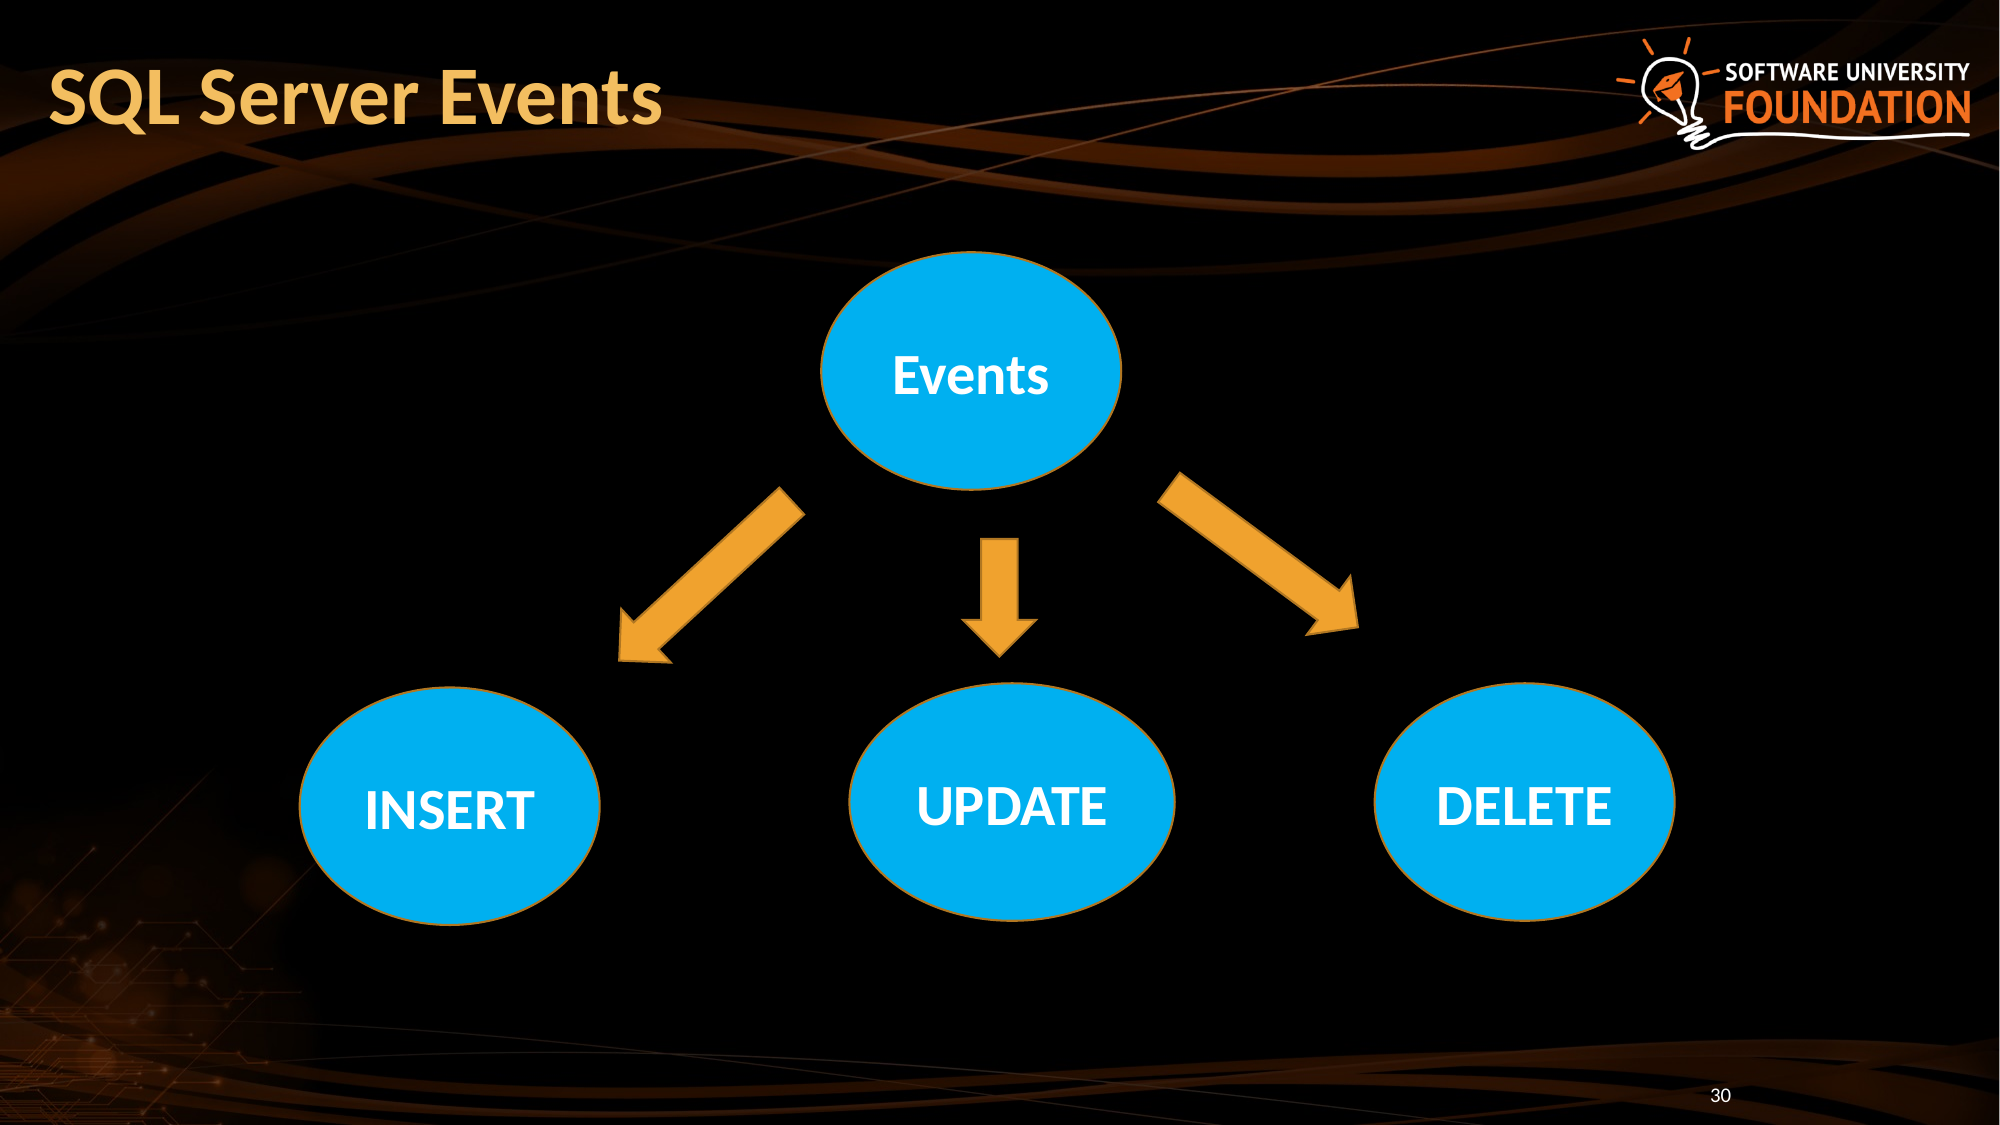

# SQL Server Events
Events

UPDATE
DELETE
INSERT
30